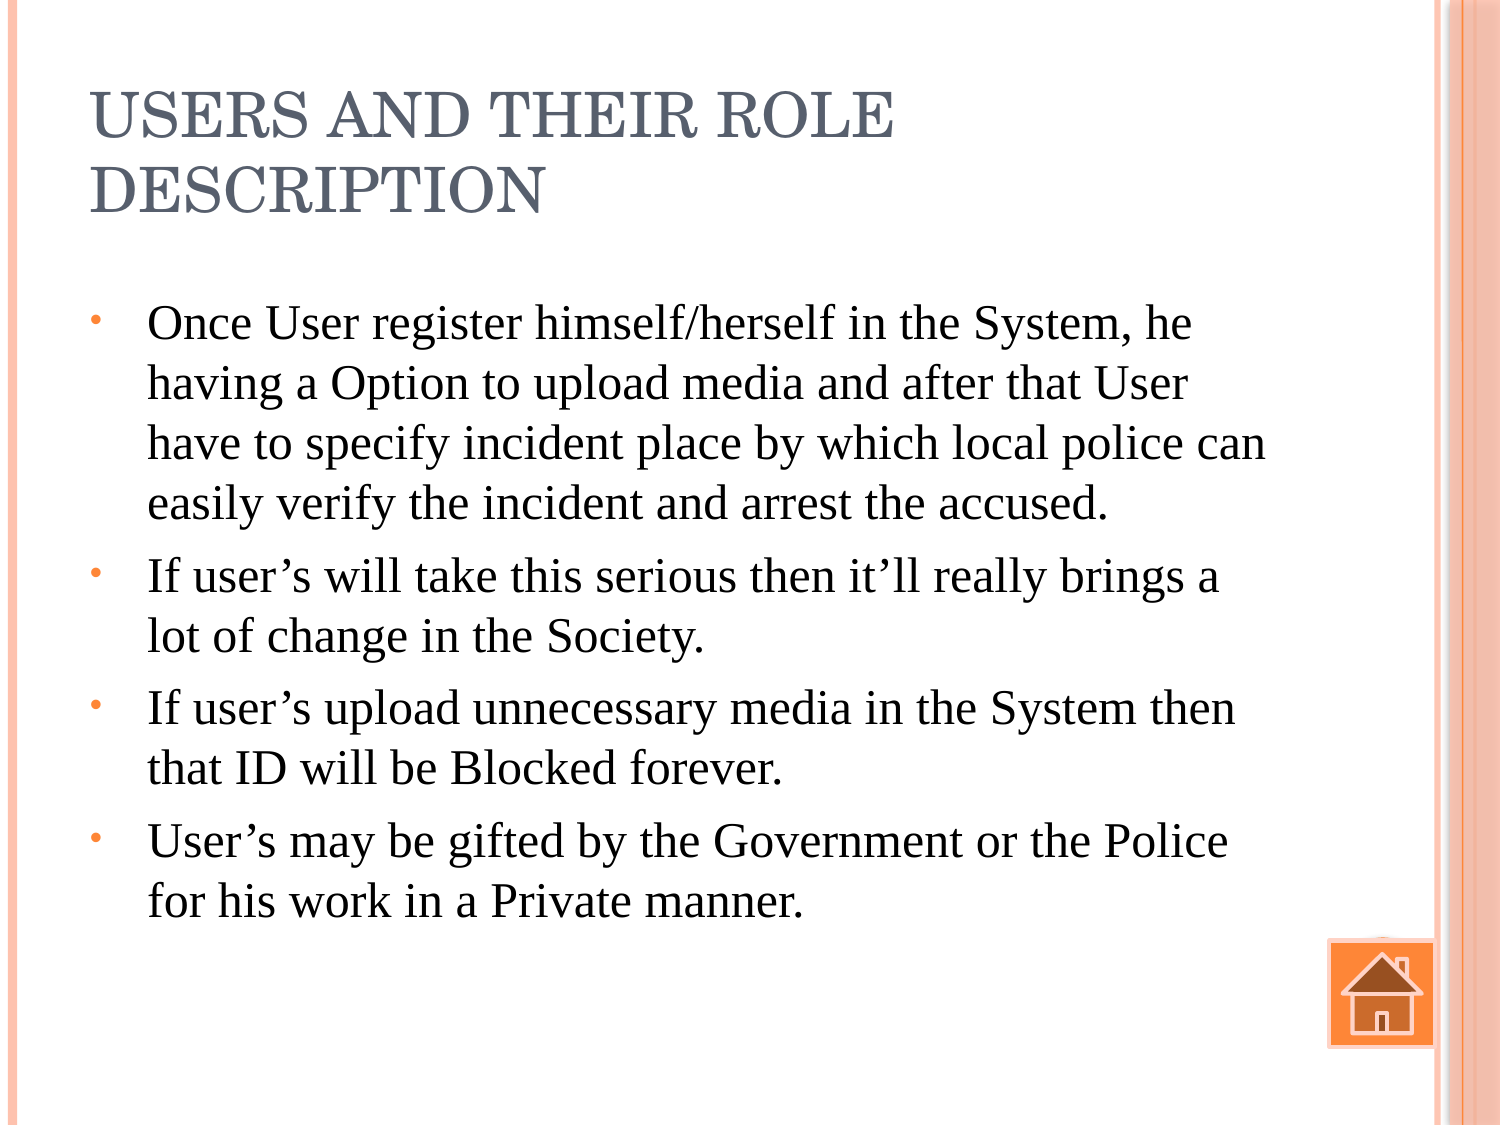

# Users and their role description
Once User register himself/herself in the System, he having a Option to upload media and after that User have to specify incident place by which local police can easily verify the incident and arrest the accused.
If user’s will take this serious then it’ll really brings a lot of change in the Society.
If user’s upload unnecessary media in the System then that ID will be Blocked forever.
User’s may be gifted by the Government or the Police for his work in a Private manner.